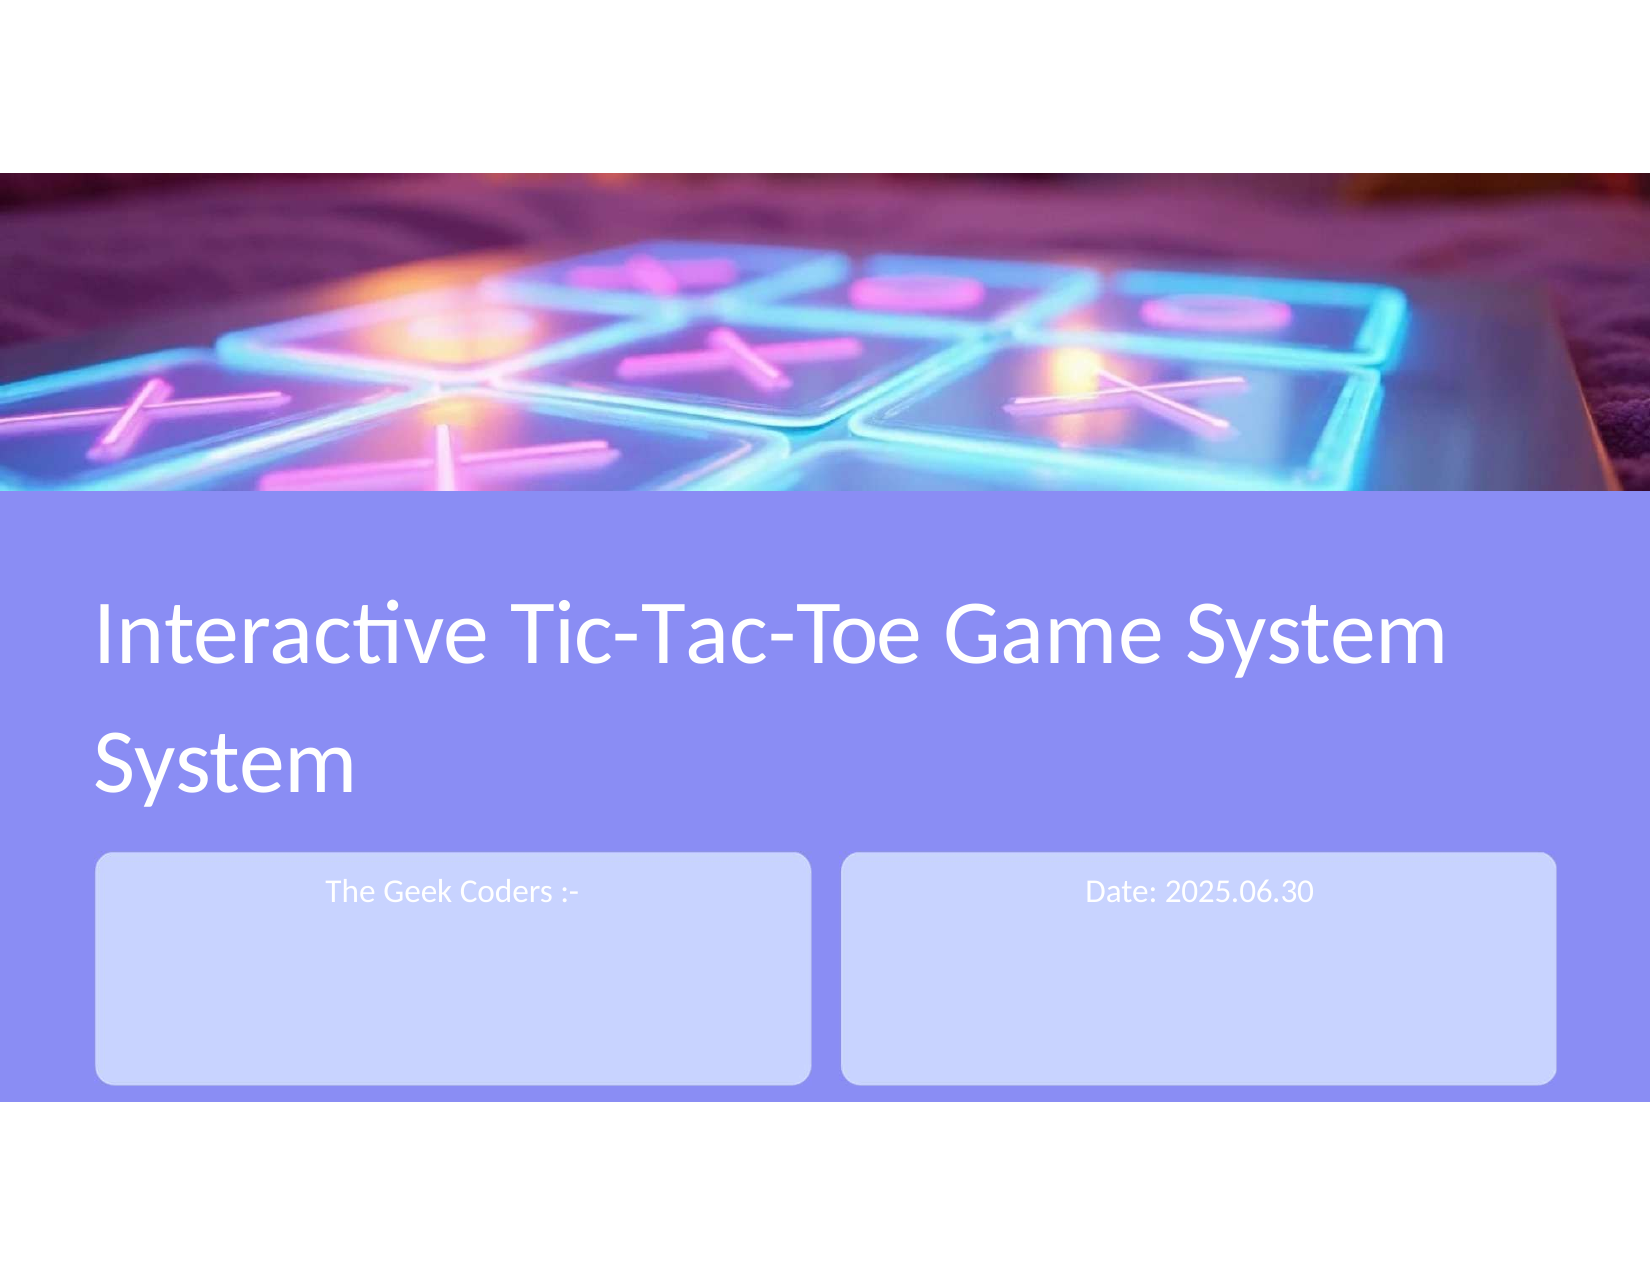

Interactive Tic-Tac-Toe Game System System
The Geek Coders :-	Date: 2025.06.30